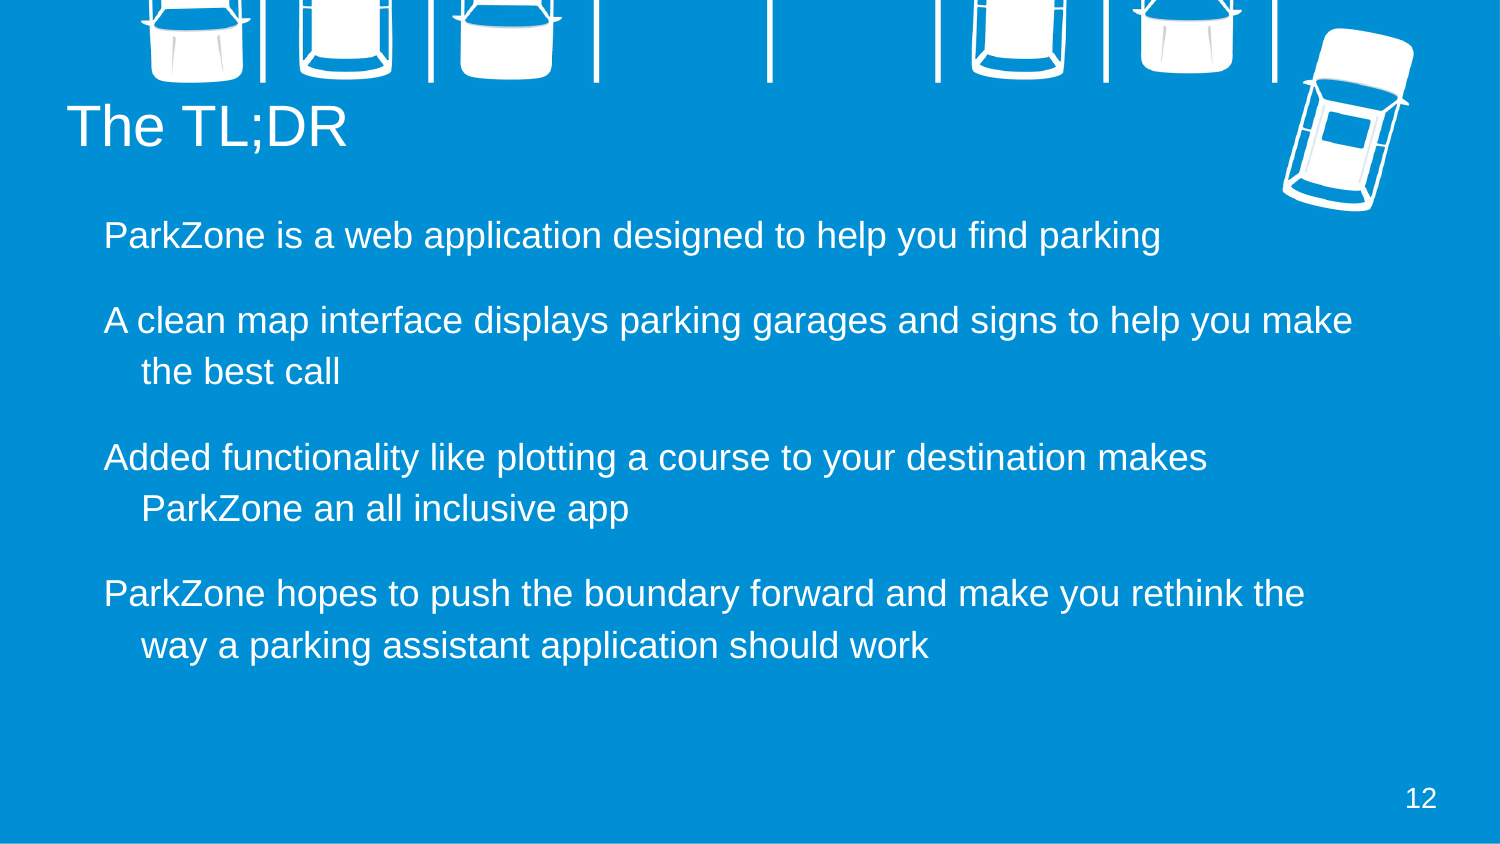

# The TL;DR
ParkZone is a web application designed to help you find parking
A clean map interface displays parking garages and signs to help you make the best call
Added functionality like plotting a course to your destination makes ParkZone an all inclusive app
ParkZone hopes to push the boundary forward and make you rethink the way a parking assistant application should work
12